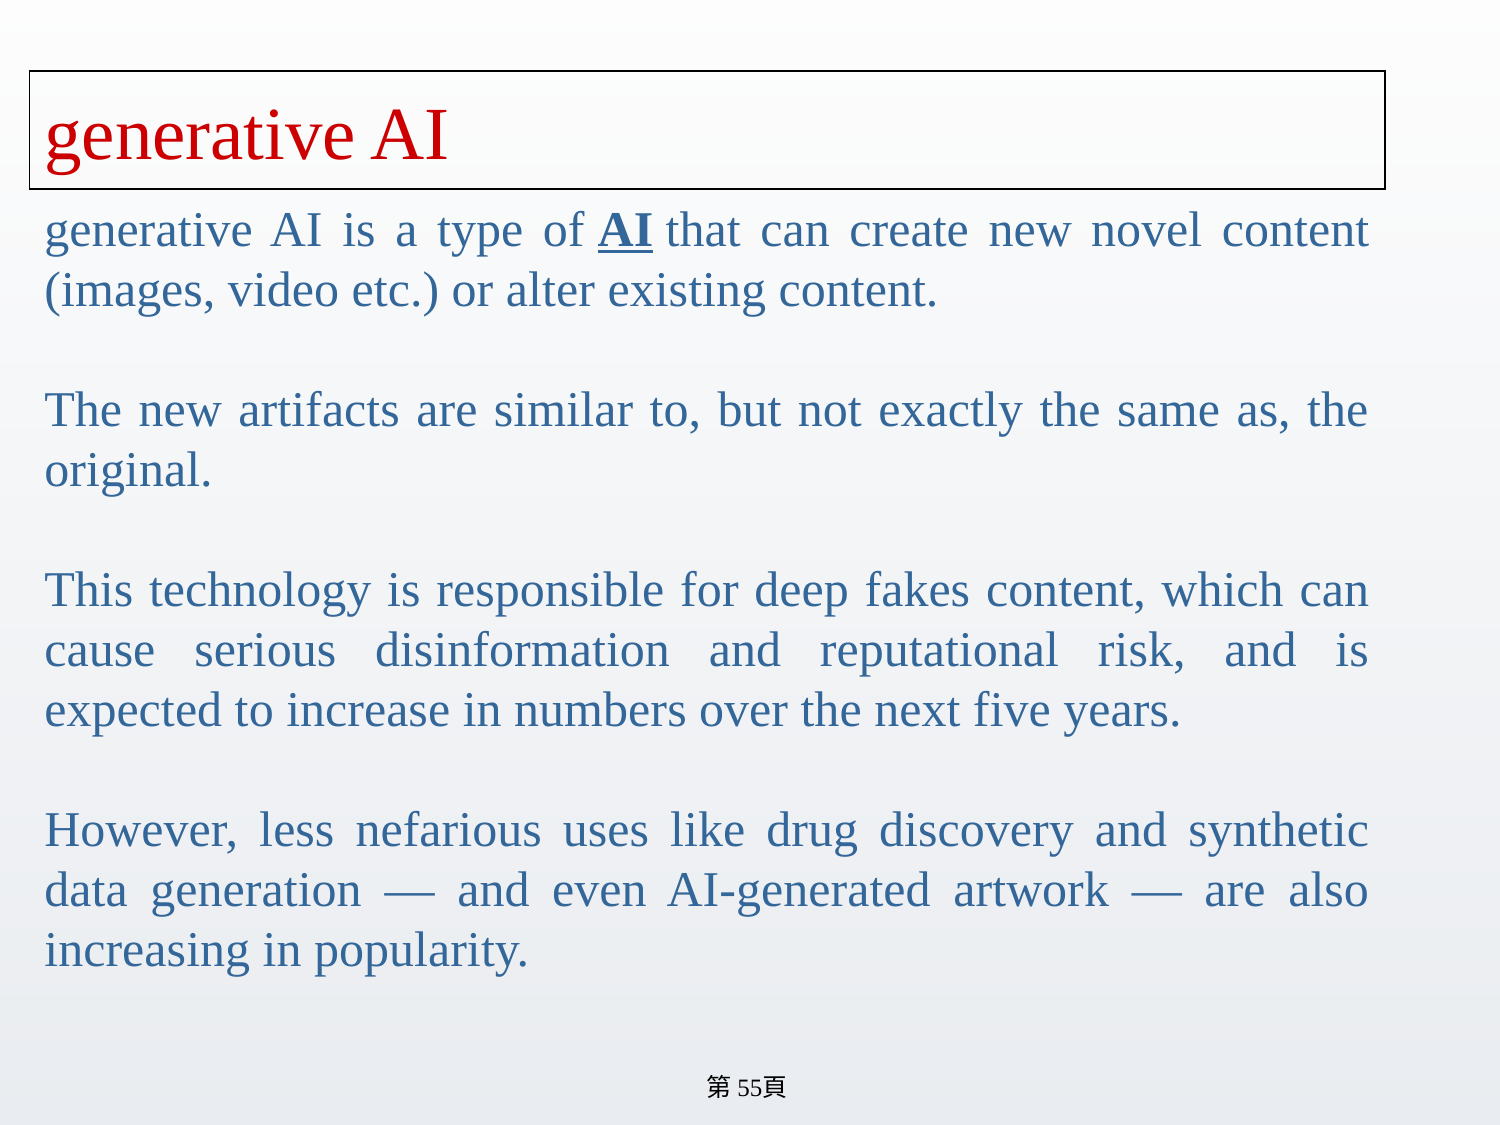

# generative AI
generative AI is a type of AI that can create new novel content (images, video etc.) or alter existing content.

The new artifacts are similar to, but not exactly the same as, the original.

This technology is responsible for deep fakes content, which can cause serious disinformation and reputational risk, and is expected to increase in numbers over the next five years.

However, less nefarious uses like drug discovery and synthetic data generation — and even AI-generated artwork — are also increasing in popularity.